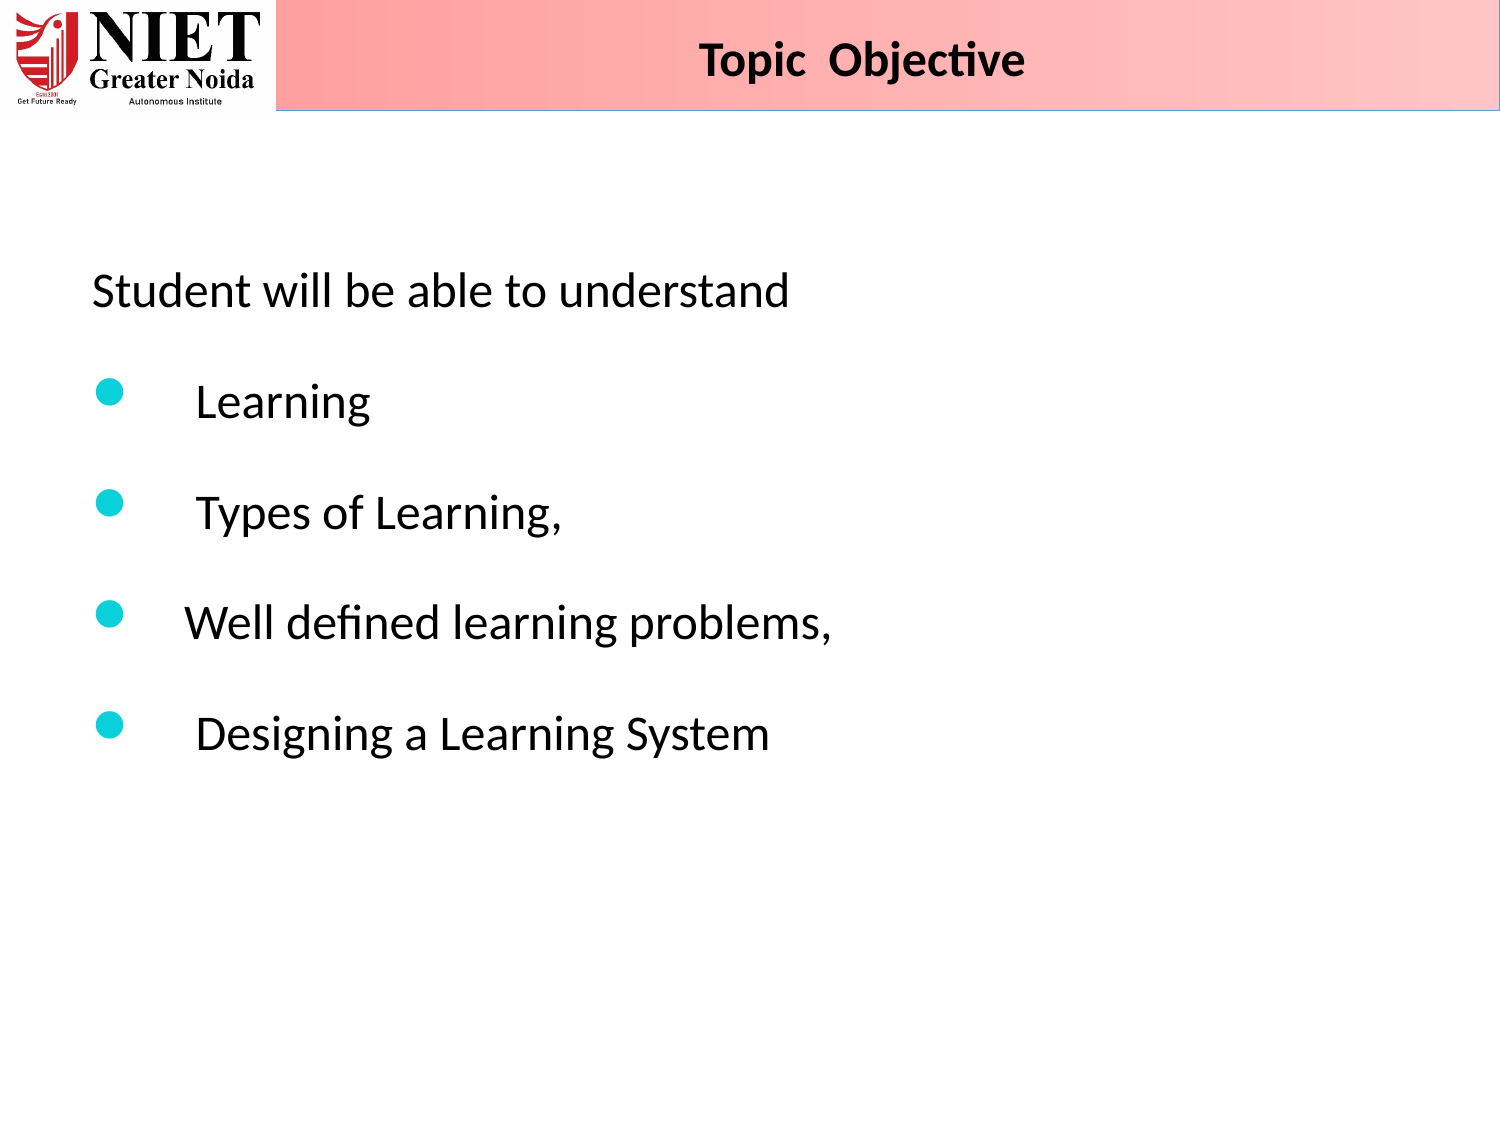

Topic  Objective
Student will be able to understand
     Learning
     Types of Learning,
    Well defined learning problems,
     Designing a Learning System